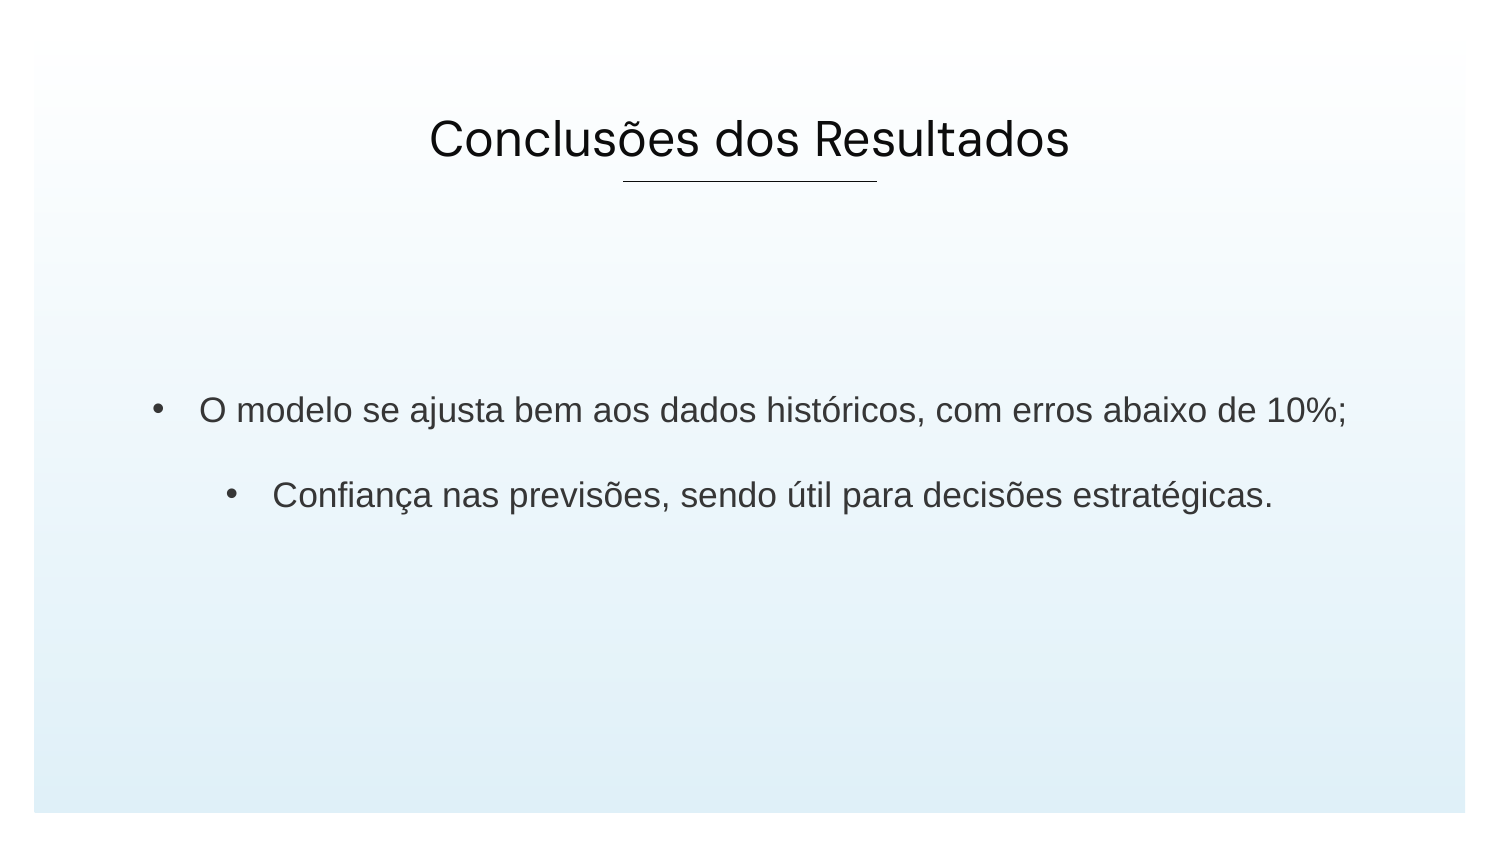

# Conclusões dos Resultados
O modelo se ajusta bem aos dados históricos, com erros abaixo de 10%;

Confiança nas previsões, sendo útil para decisões estratégicas.